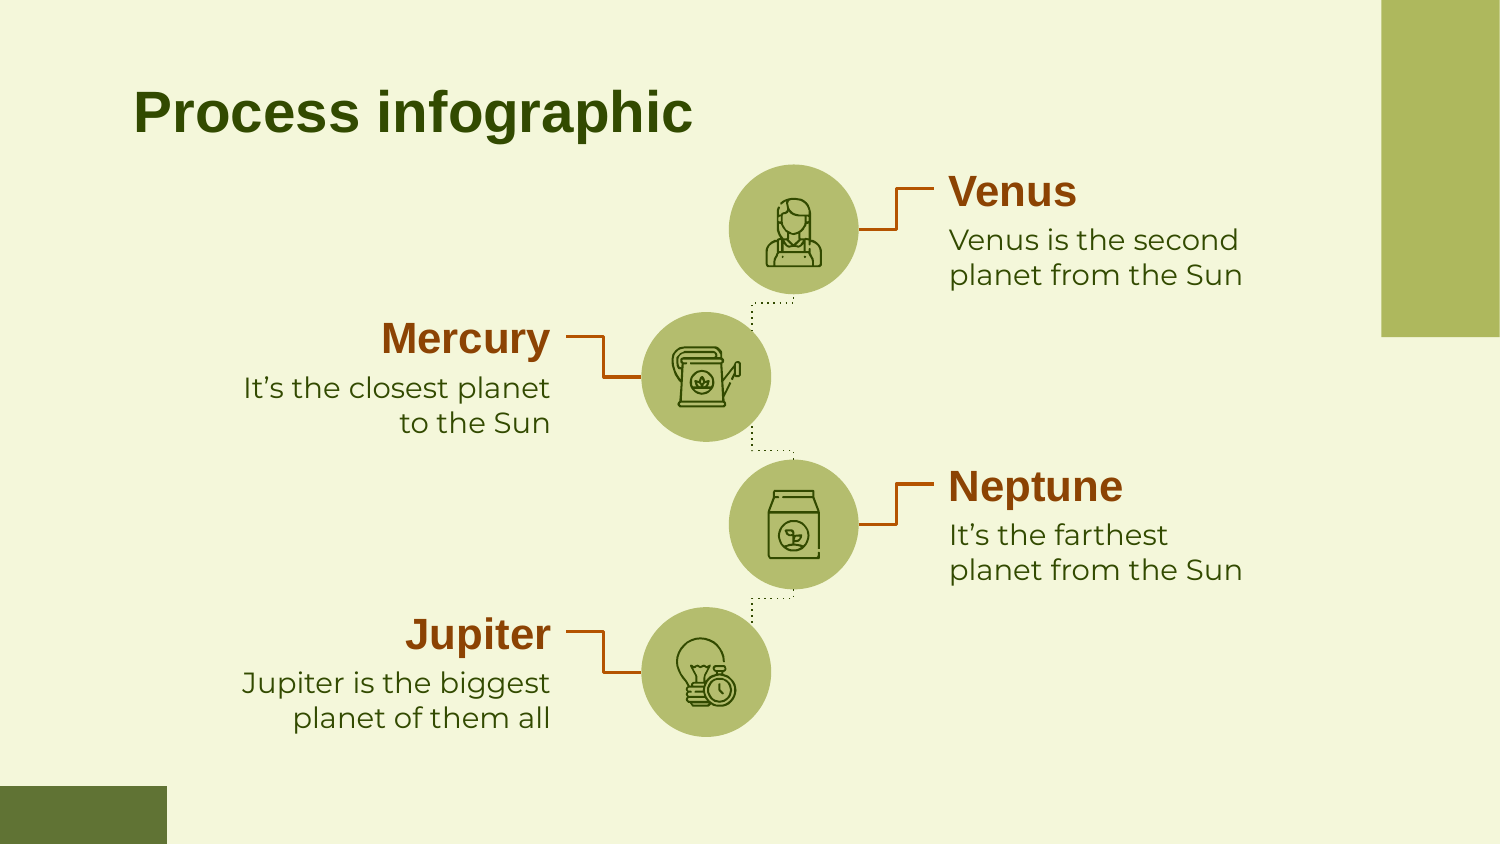

# Process infographic
Venus

Venus is the second planet from the Sun
Mercury

It’s the closest planet to the Sun
Neptune

It’s the farthest planet from the Sun
Jupiter

Jupiter is the biggest planet of them all